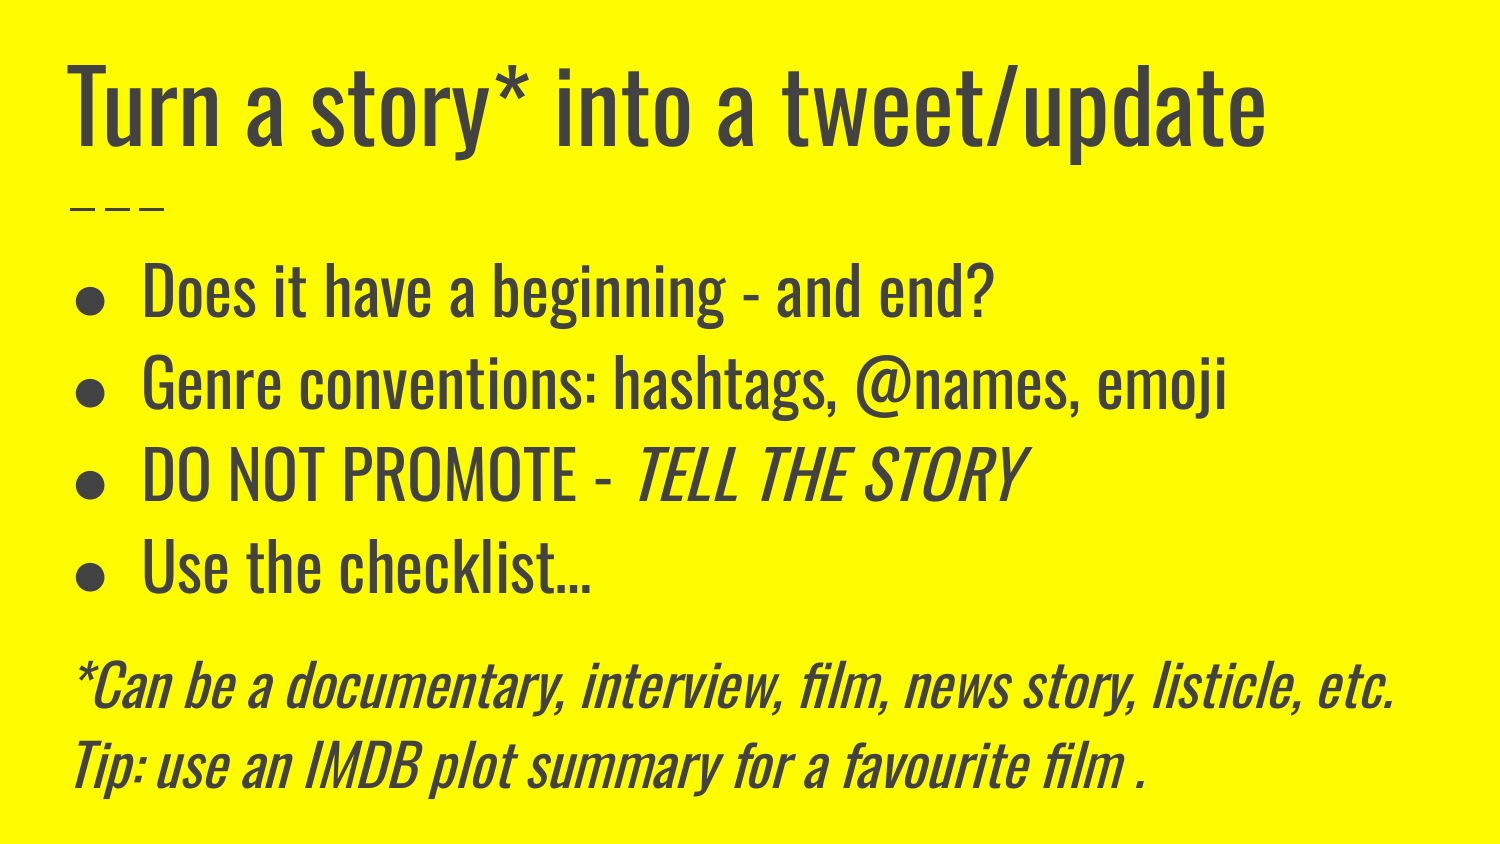

# Turn a story* into a tweet/update
Does it have a beginning - and end?
Genre conventions: hashtags, @names, emoji
DO NOT PROMOTE - TELL THE STORY
Use the checklist…
*Can be a documentary, interview, film, news story, listicle, etc. Tip: use an IMDB plot summary for a favourite film .